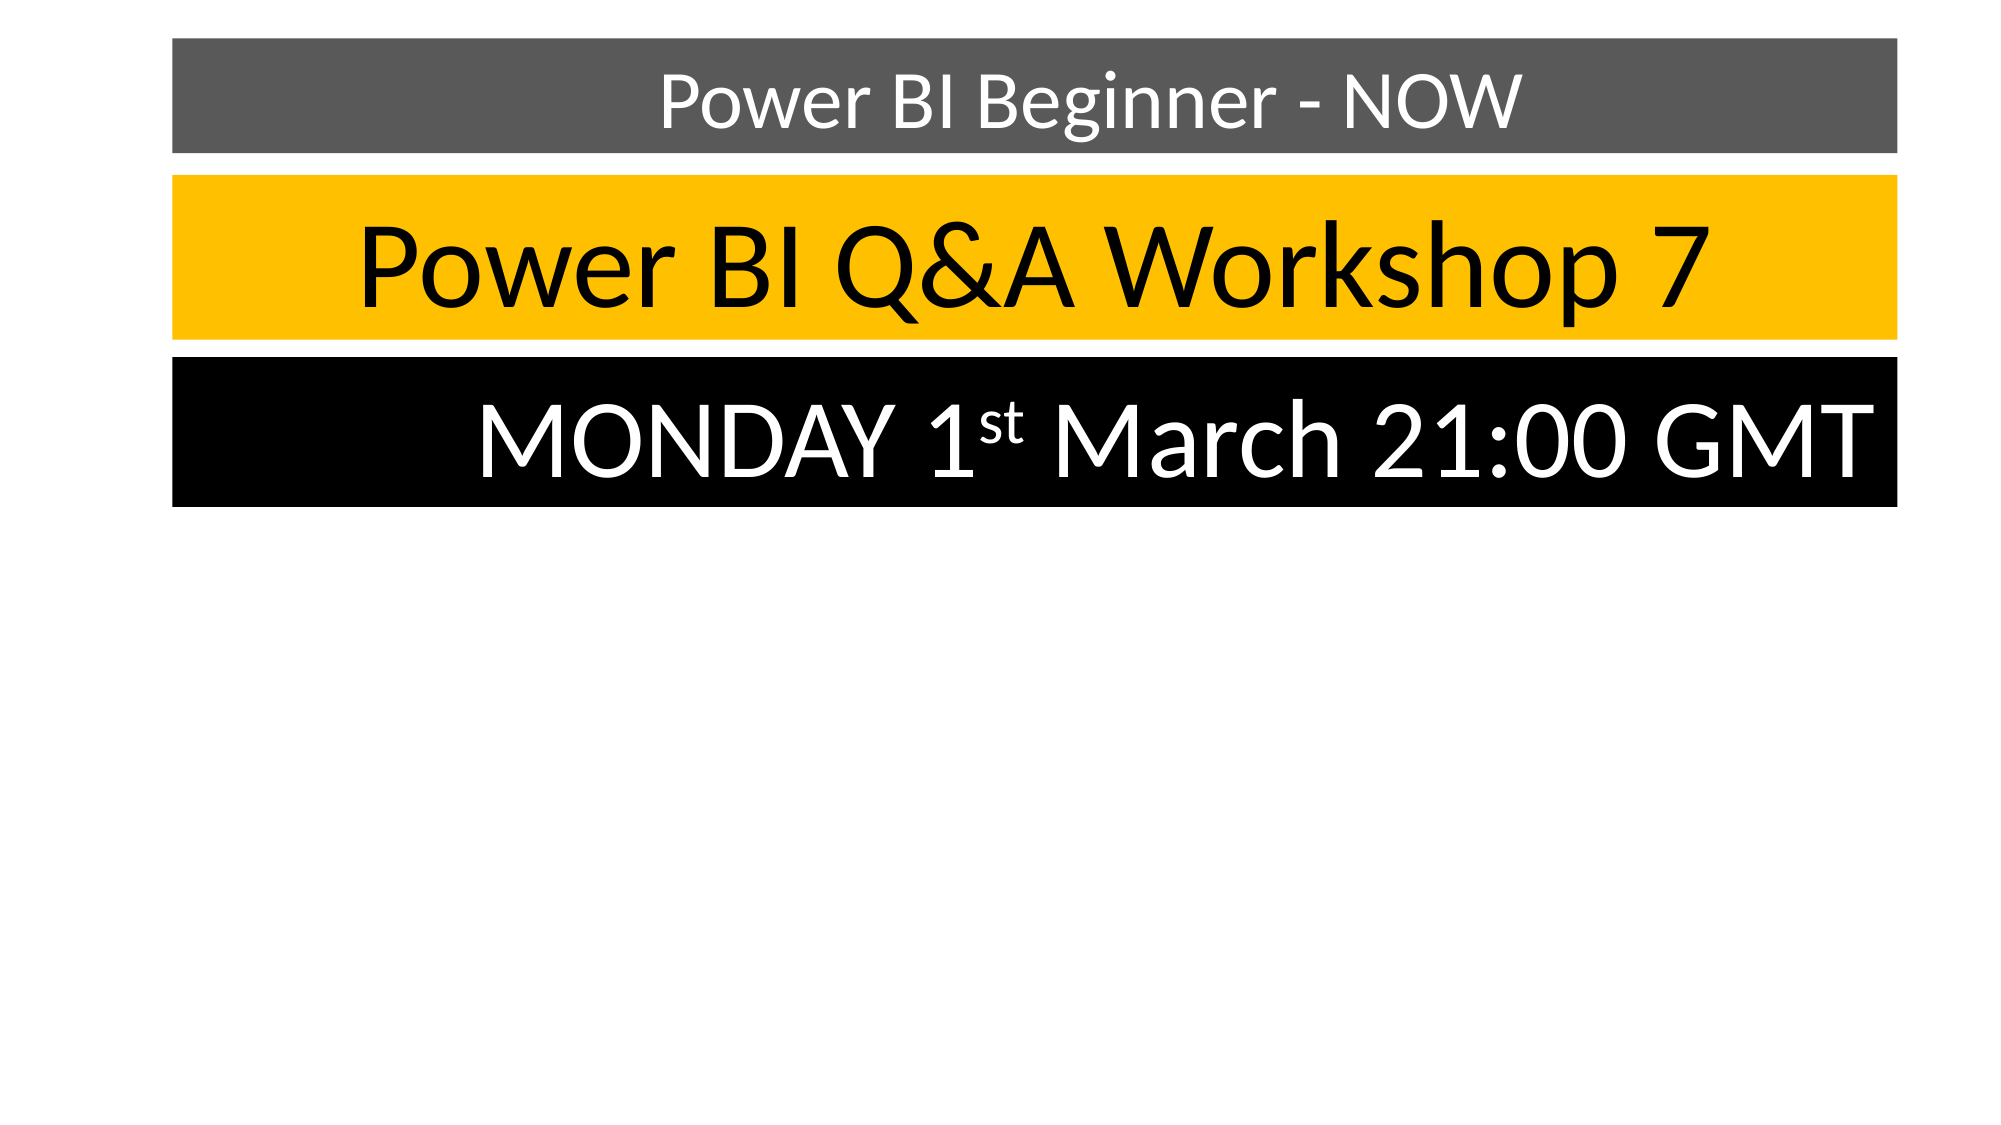

Power BI Beginner - NOW
Power BI Q&A Workshop 7
           MONDAY 1st March 21:00 GMT